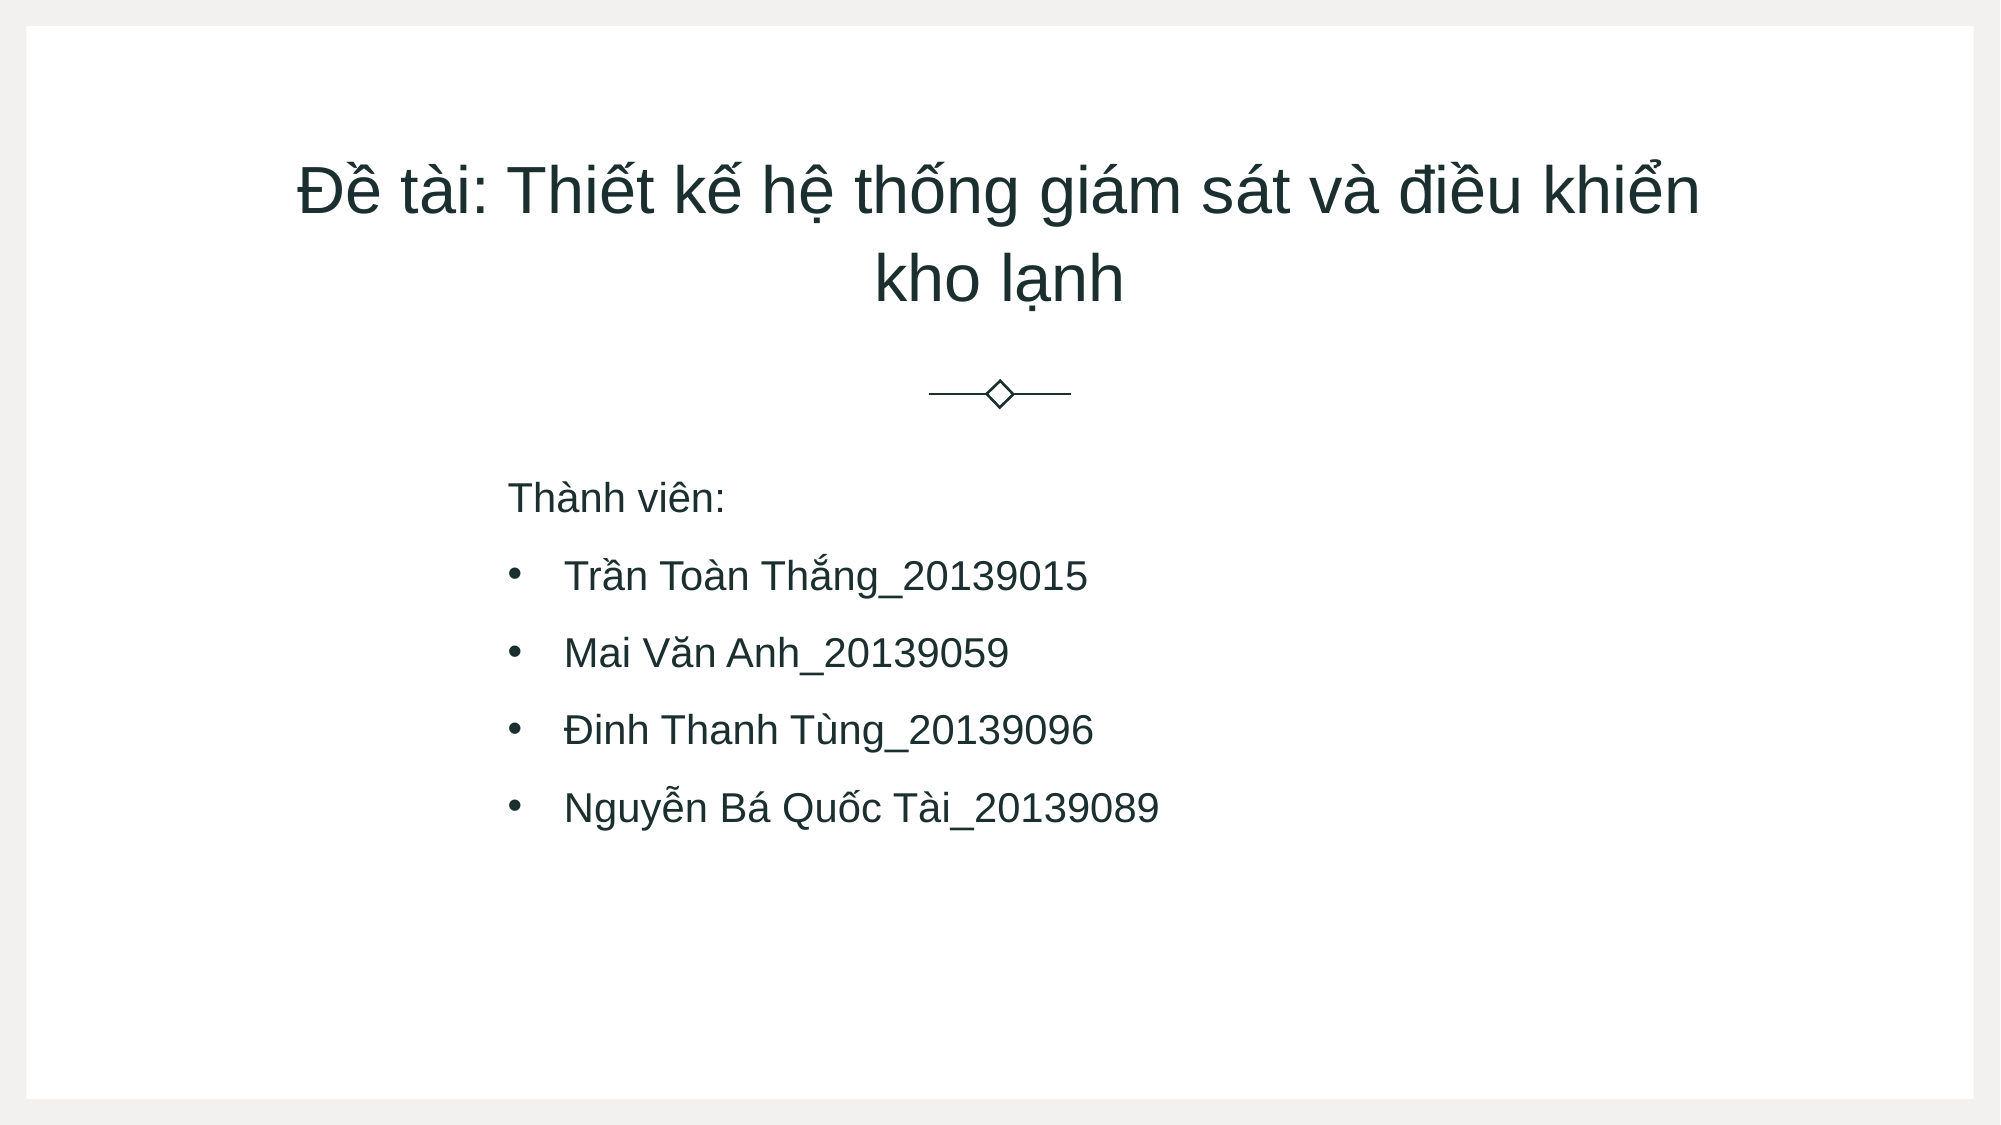

# Đề tài: Thiết kế hệ thống giám sát và điều khiển kho lạnh

Thành viên:
Trần Toàn Thắng_20139015
Mai Văn Anh_20139059
Đinh Thanh Tùng_20139096
Nguyễn Bá Quốc Tài_20139089